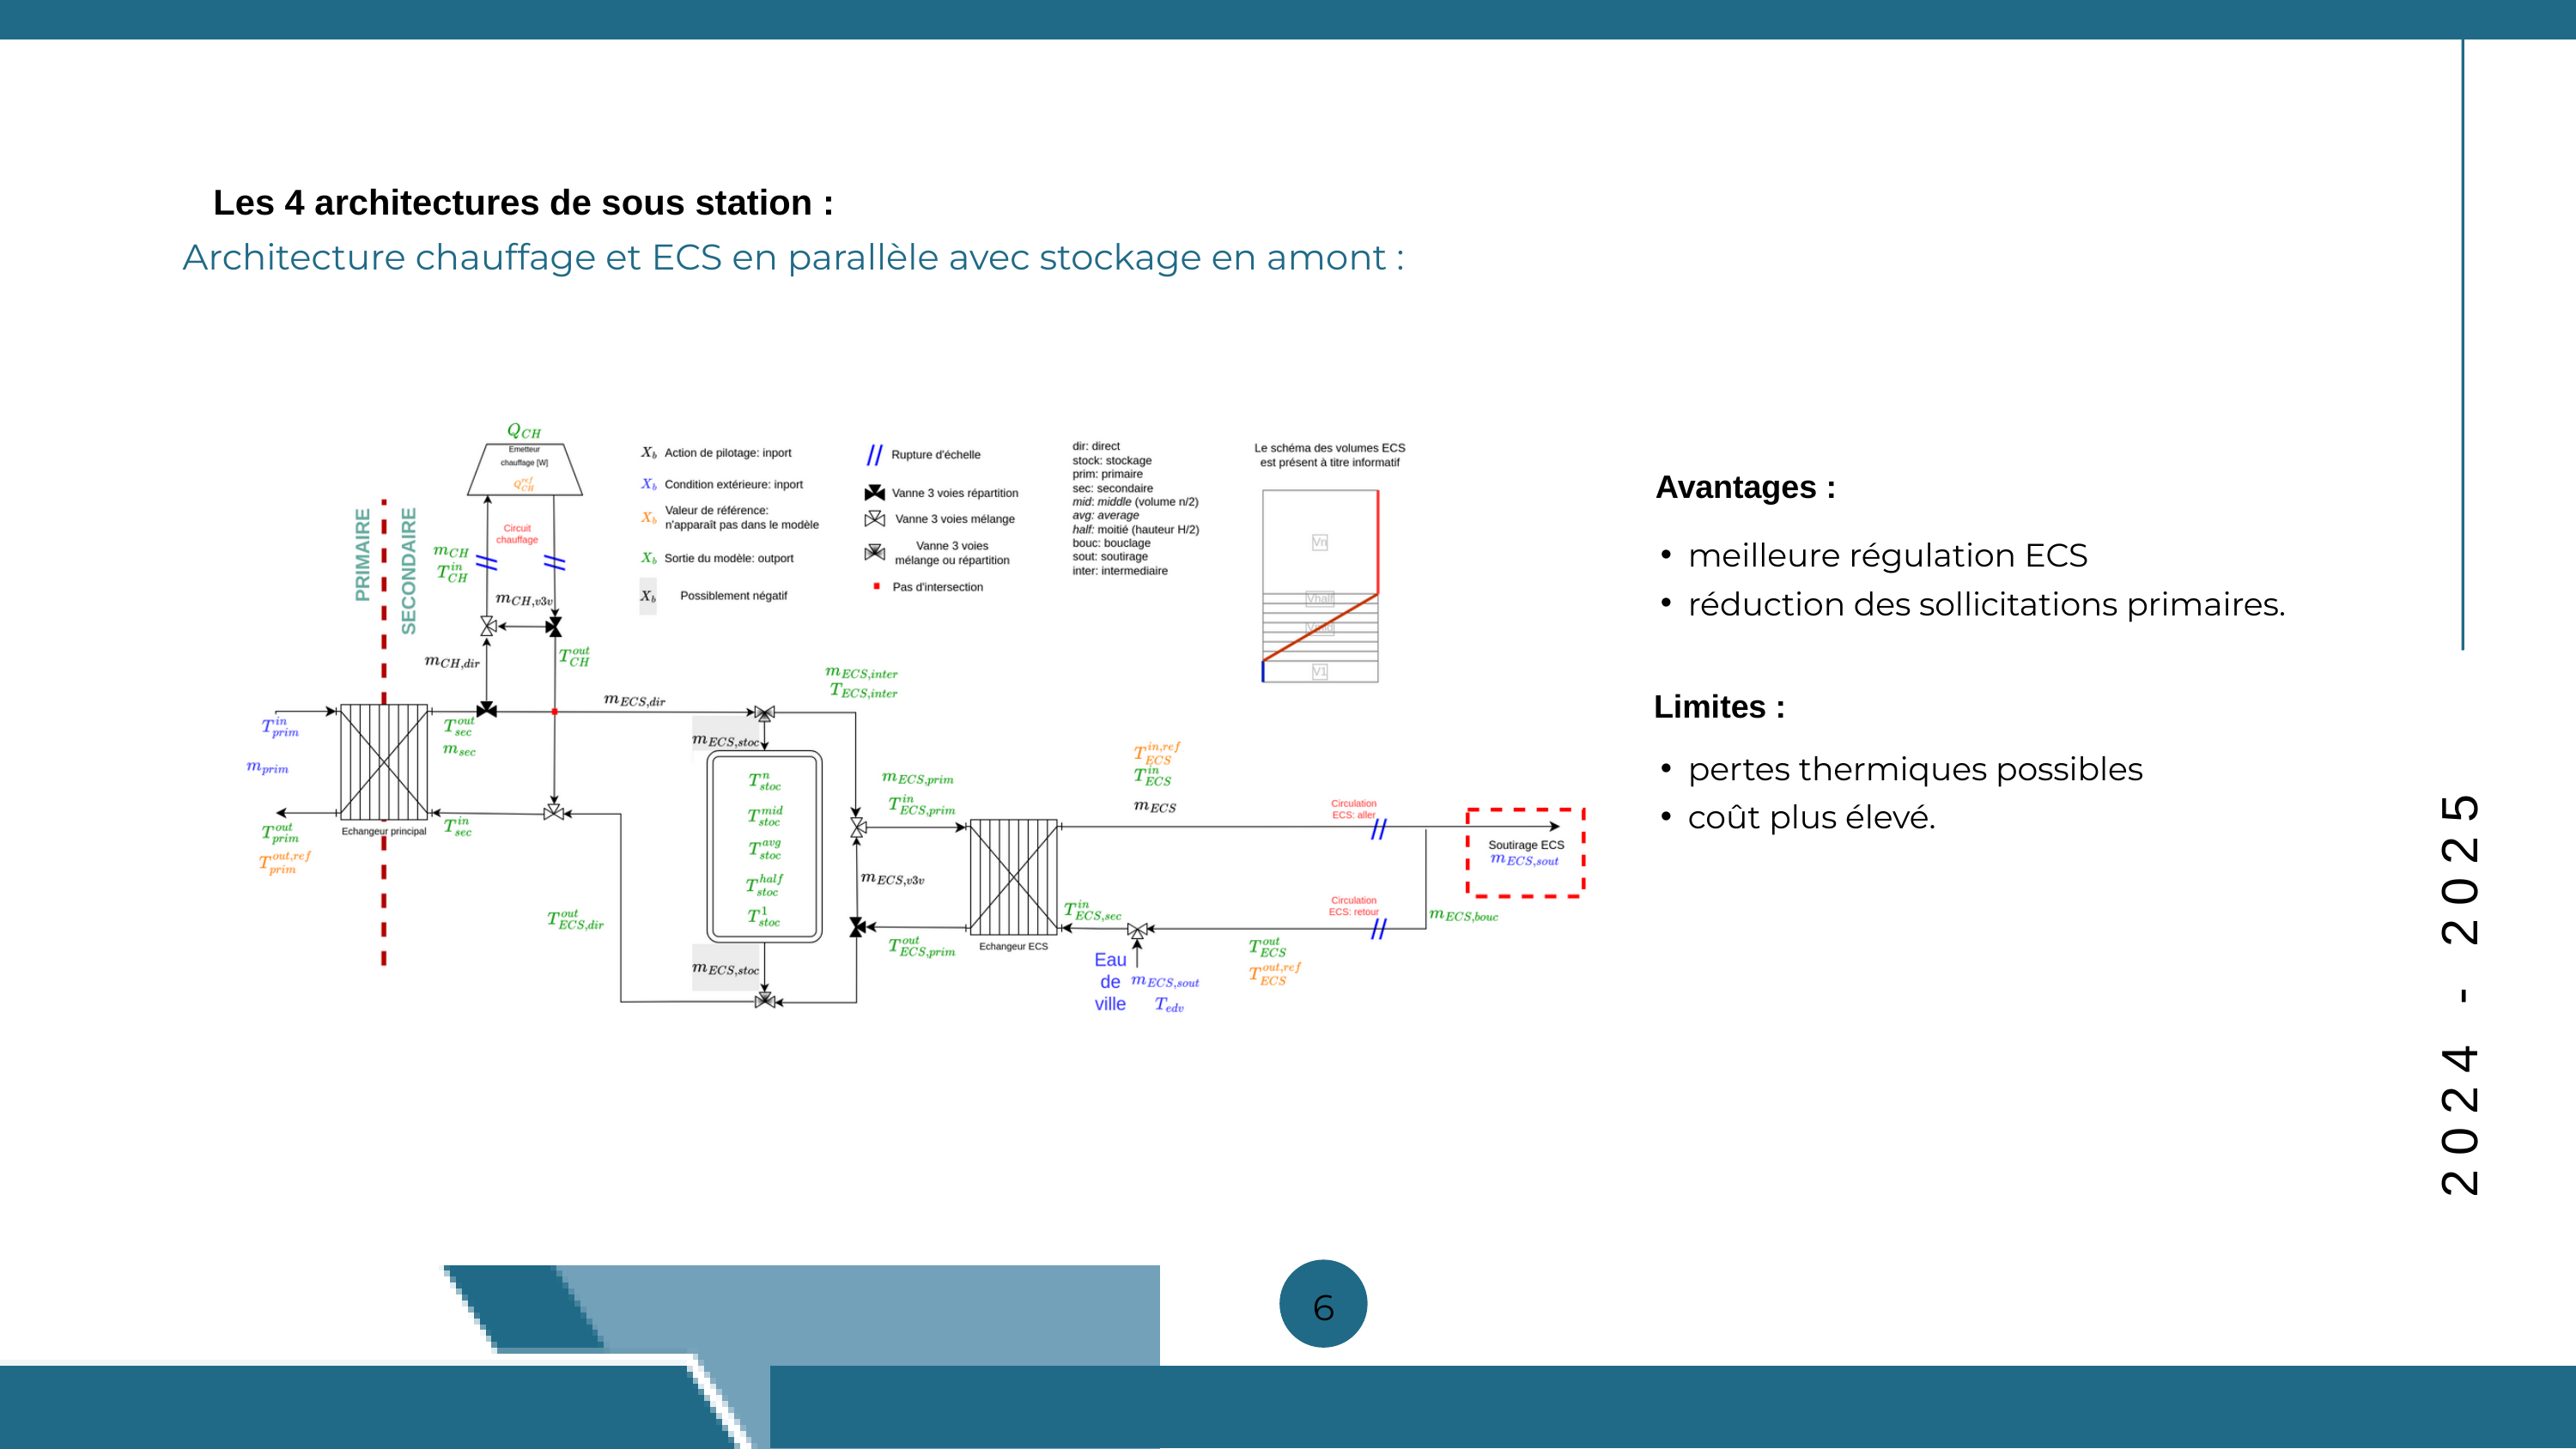

Les 4 architectures de sous station :

Architecture chauffage et ECS en parallèle avec stockage en amont :

Avantages :
meilleure régulation ECS
réduction des sollicitations primaires.

Limites :
pertes thermiques possibles
coût plus élevé.
2024 - 2025

6